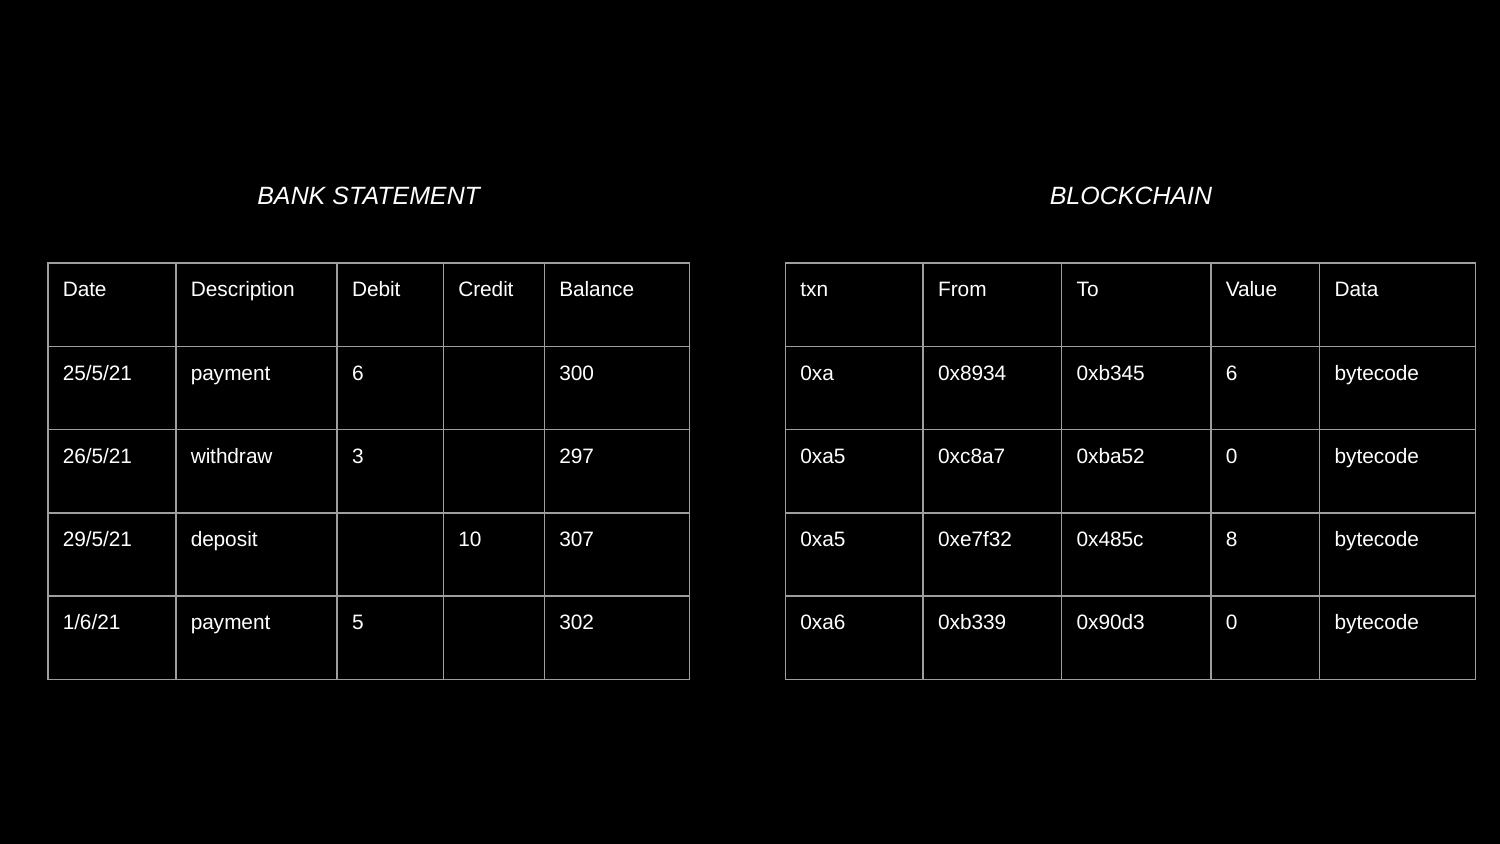

BANK STATEMENT
BLOCKCHAIN
| Date | Description | Debit | Credit | Balance |
| --- | --- | --- | --- | --- |
| 25/5/21 | payment | 6 |  | 300 |
| 26/5/21 | withdraw | 3 |  | 297 |
| 29/5/21 | deposit |  | 10 | 307 |
| 1/6/21 | payment | 5 |  | 302 |
| txn | From | To | Value | Data |
| --- | --- | --- | --- | --- |
| 0xa | 0x8934 | 0xb345 | 6 | bytecode |
| 0xa5 | 0xc8a7 | 0xba52 | 0 | bytecode |
| 0xa5 | 0xe7f32 | 0x485c | 8 | bytecode |
| 0xa6 | 0xb339 | 0x90d3 | 0 | bytecode |